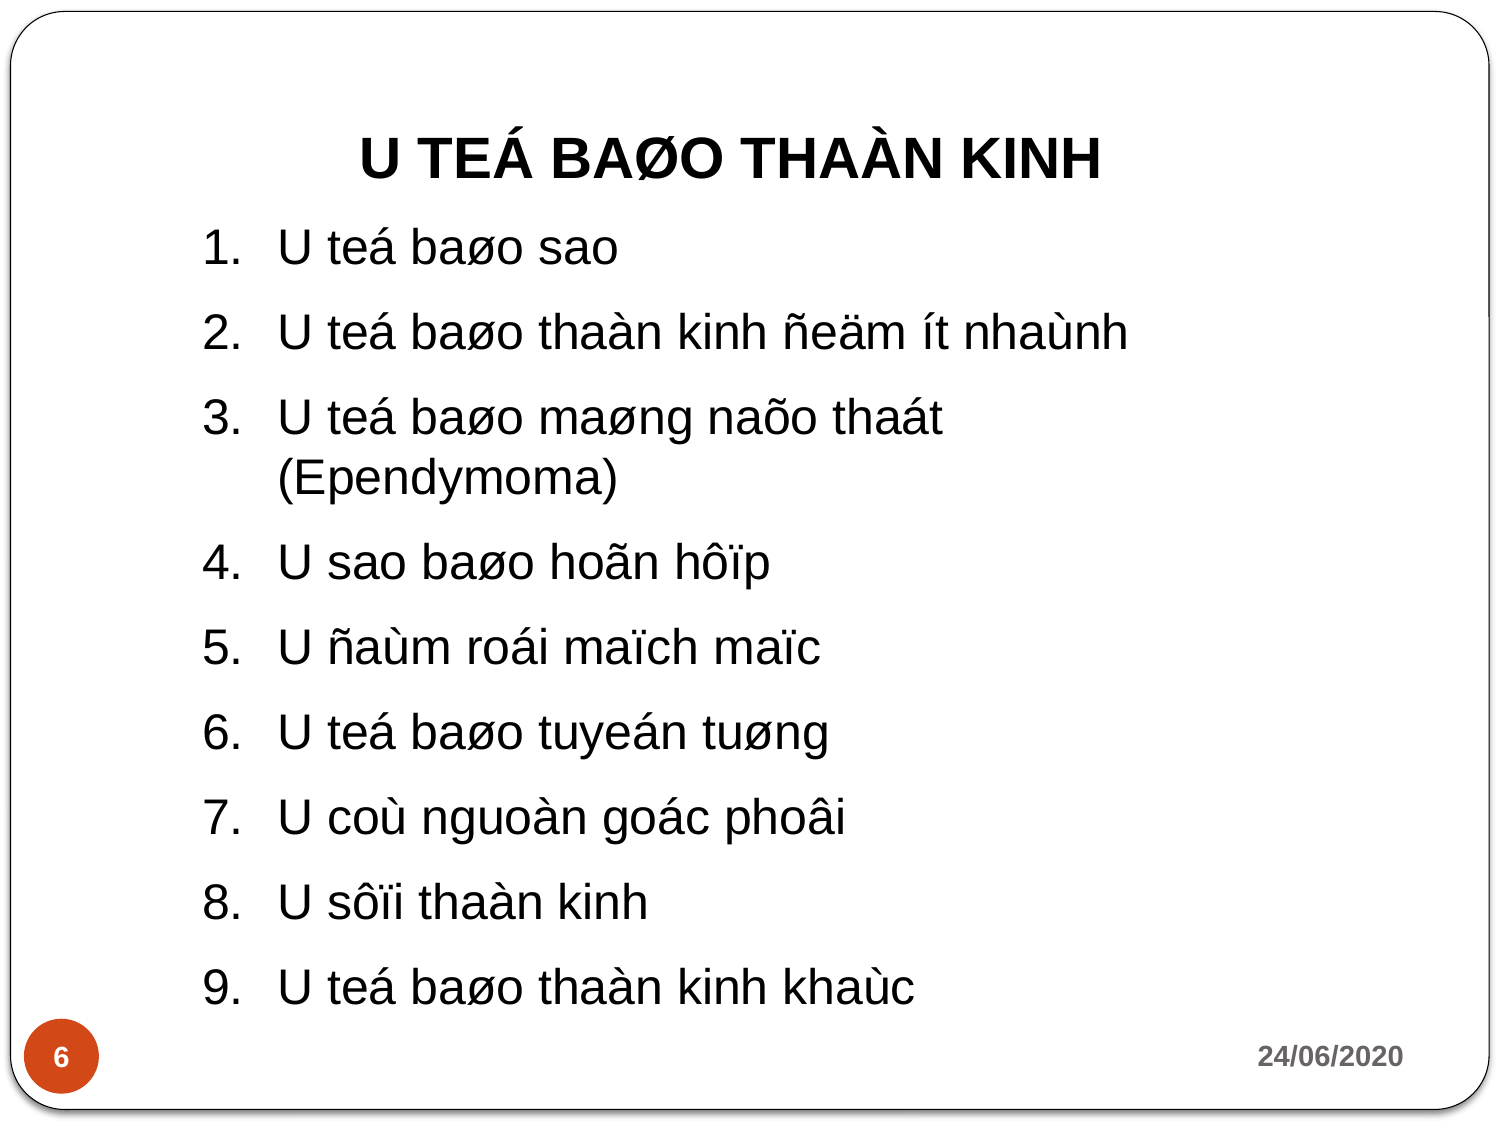

U TEÁ BAØO THAÀN KINH
U teá baøo sao
U teá baøo thaàn kinh ñeäm ít nhaùnh
U teá baøo maøng naõo thaát (Ependymoma)
U sao baøo hoãn hôïp
U ñaùm roái maïch maïc
U teá baøo tuyeán tuøng
U coù nguoàn goác phoâi
U sôïi thaàn kinh
U teá baøo thaàn kinh khaùc
24/06/2020
6